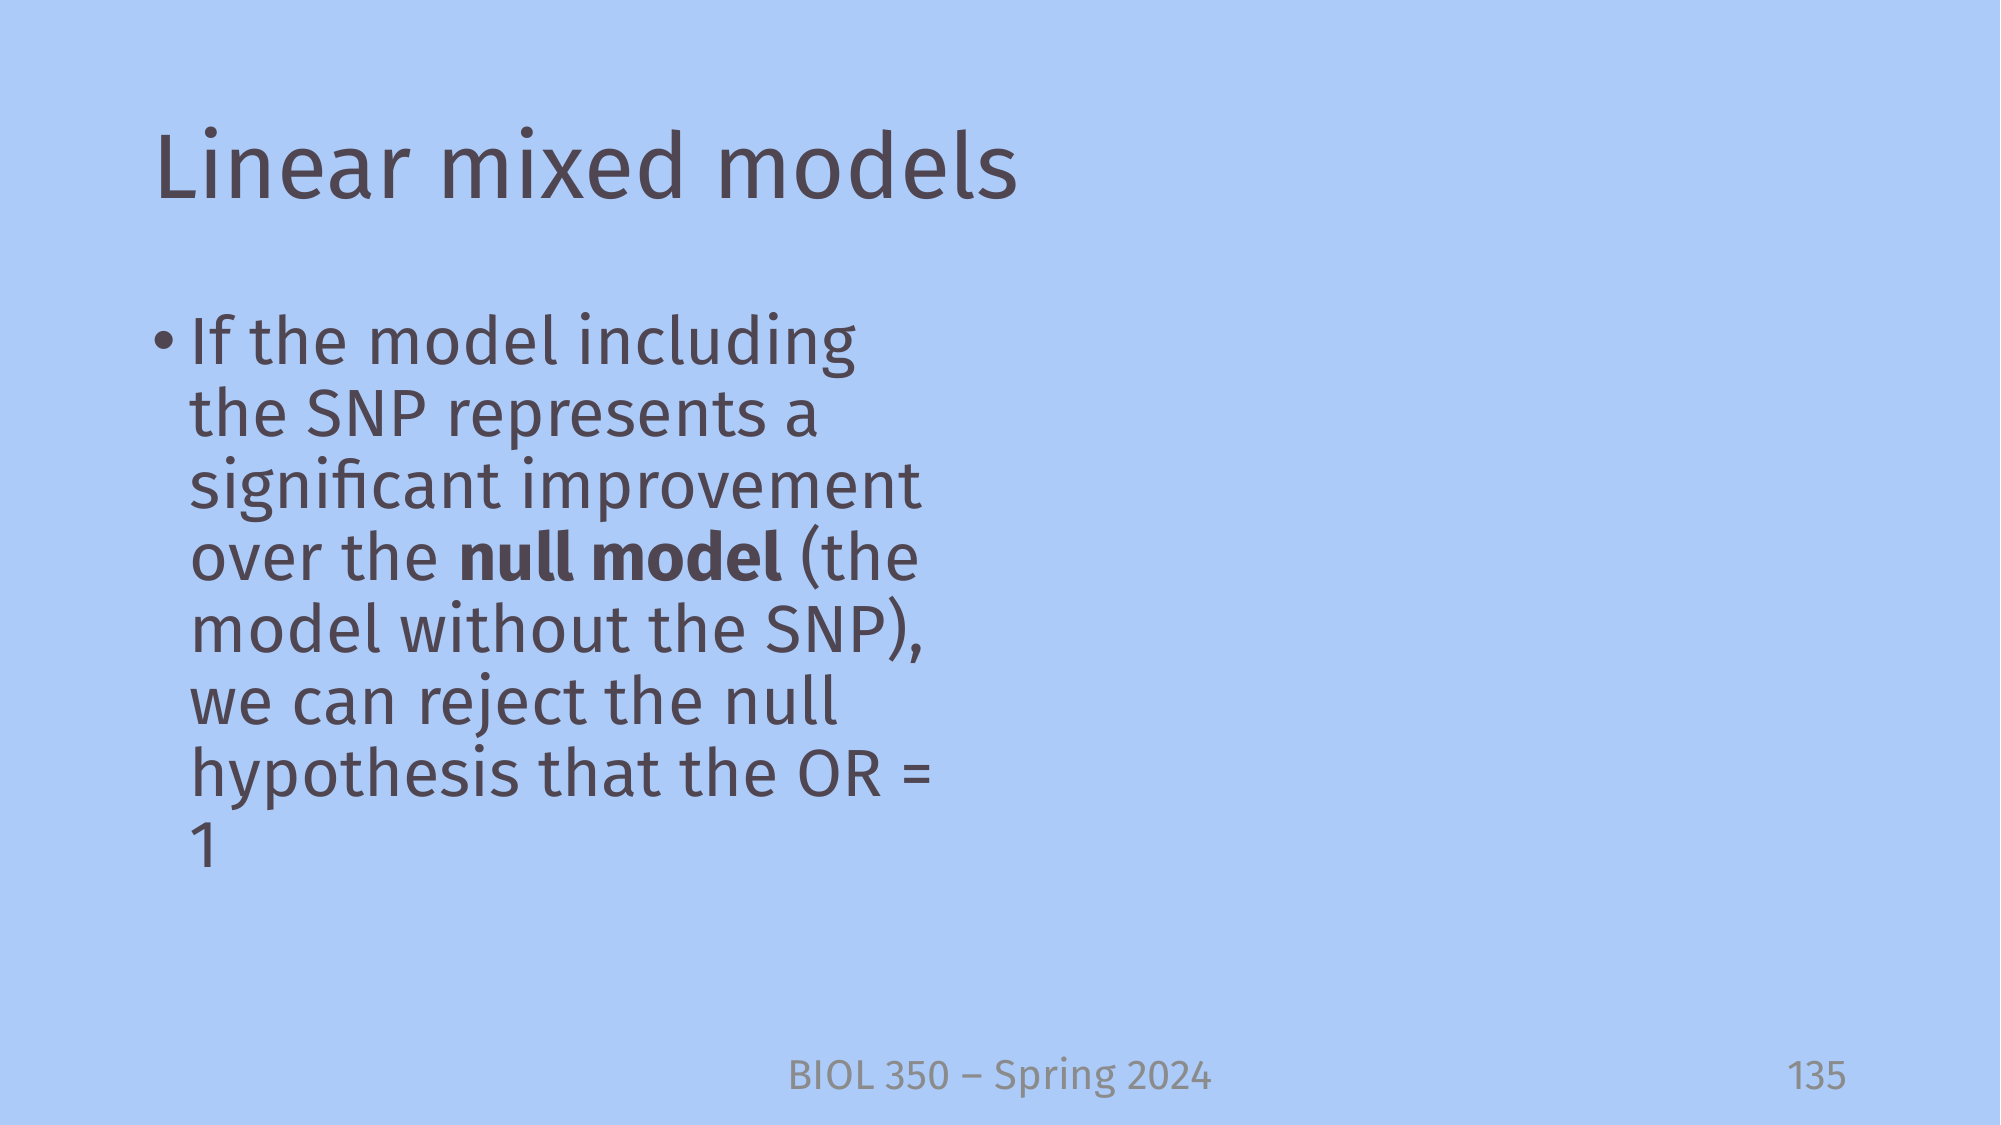

# Linear mixed models
If the model including the SNP represents a significant improvement over the null model (the model without the SNP), we can reject the null hypothesis that the OR = 1
BIOL 350 – Spring 2024
135